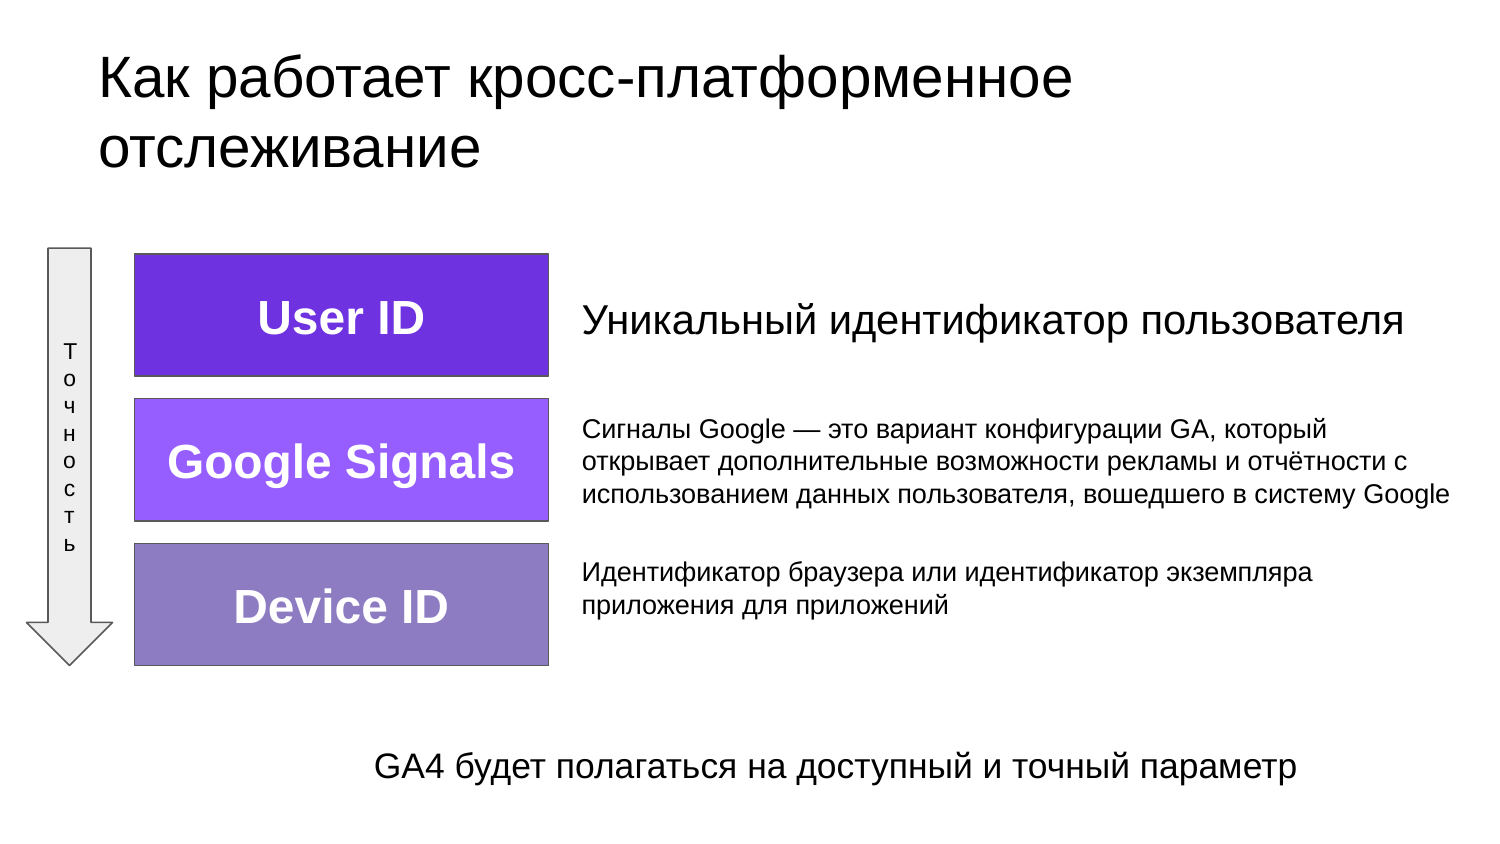

# Как работает кросс-платформенное отслеживание
Точность
User ID
Уникальный идентификатор пользователя
Google Signals
Сигналы Google — это вариант конфигурации GA, который открывает дополнительные возможности рекламы и отчётности с использованием данных пользователя, вошедшего в систему Google
Идентификатор браузера или идентификатор экземпляра приложения для приложений
Device ID
GA4 будет полагаться на доступный и точный параметр